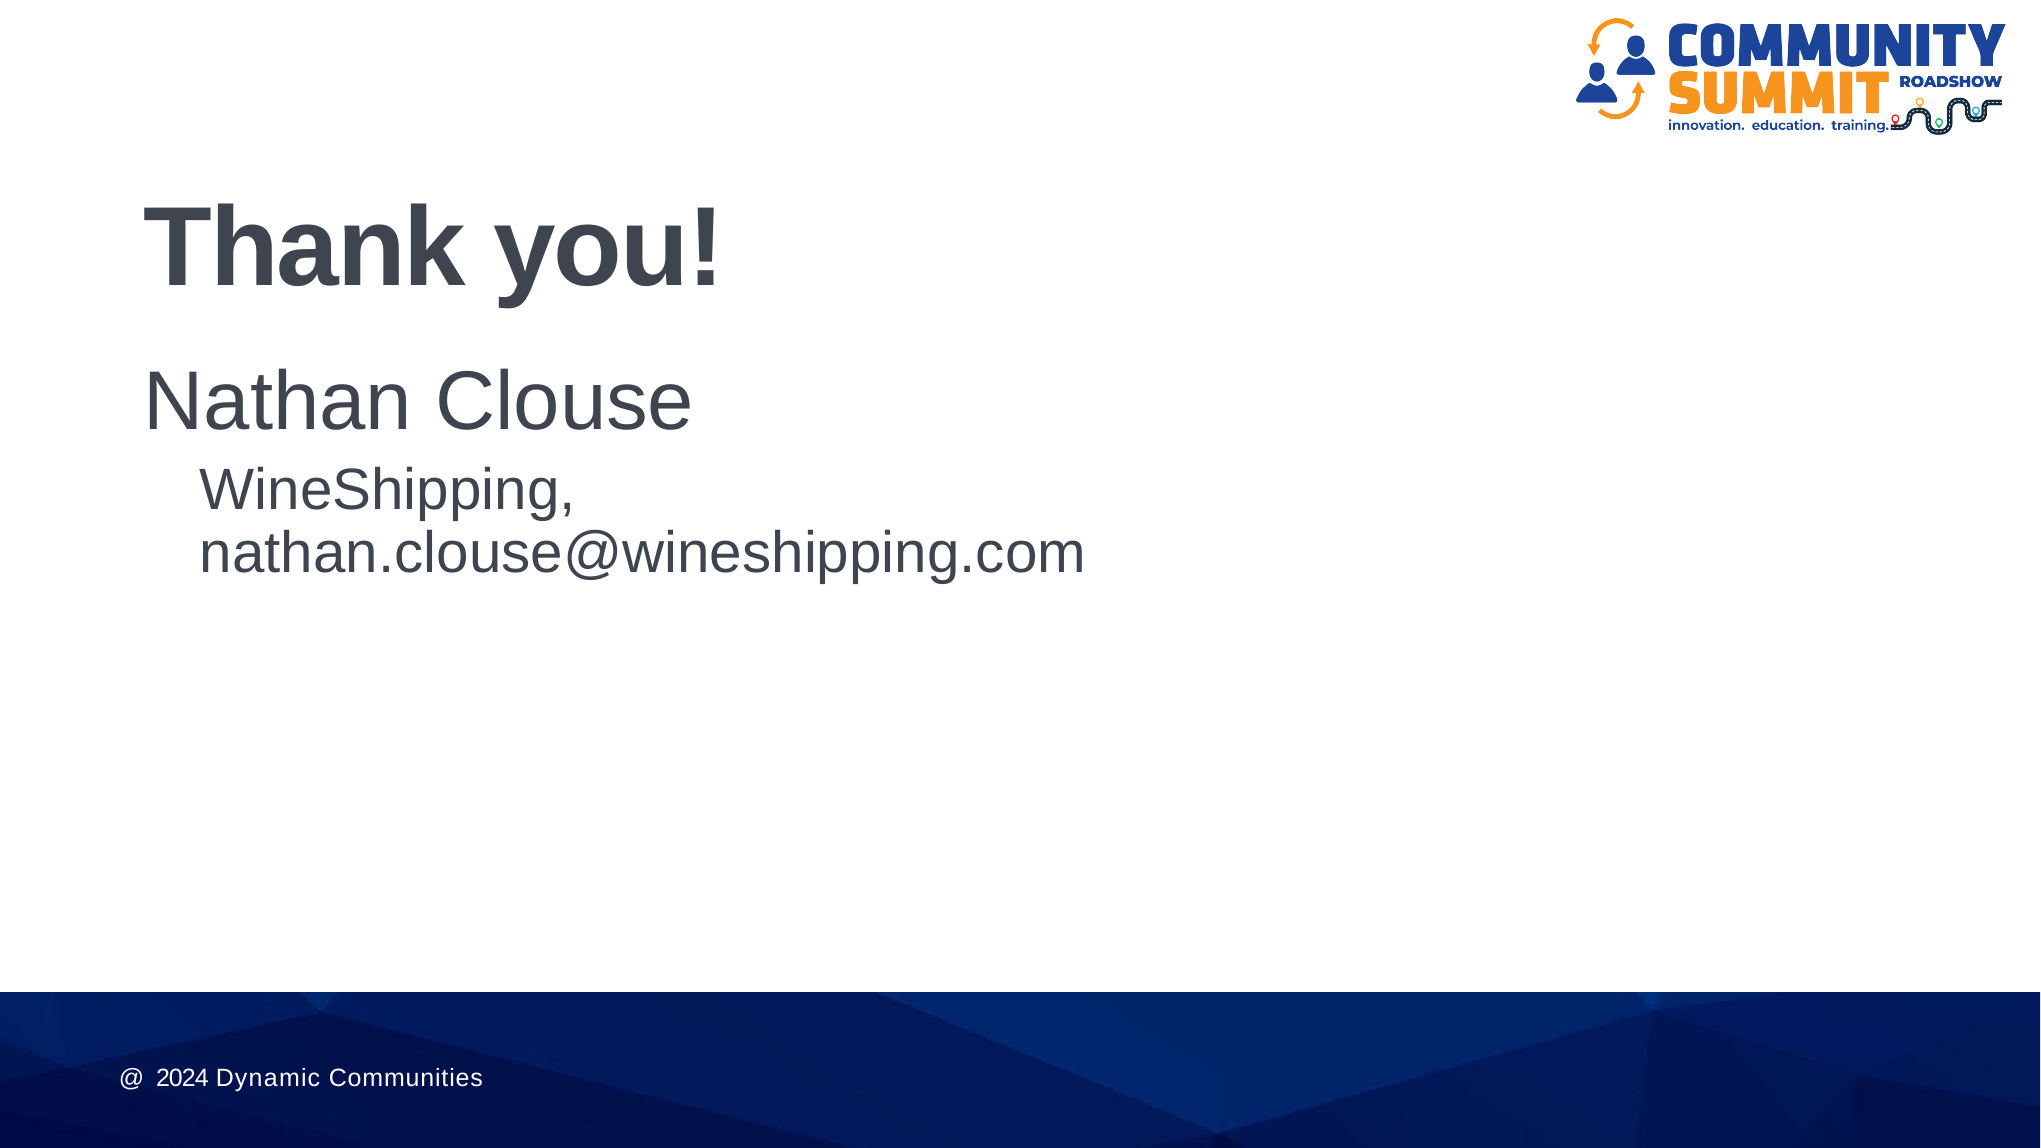

# Thank you!
Nathan Clouse
WineShipping, nathan.clouse@wineshipping.com